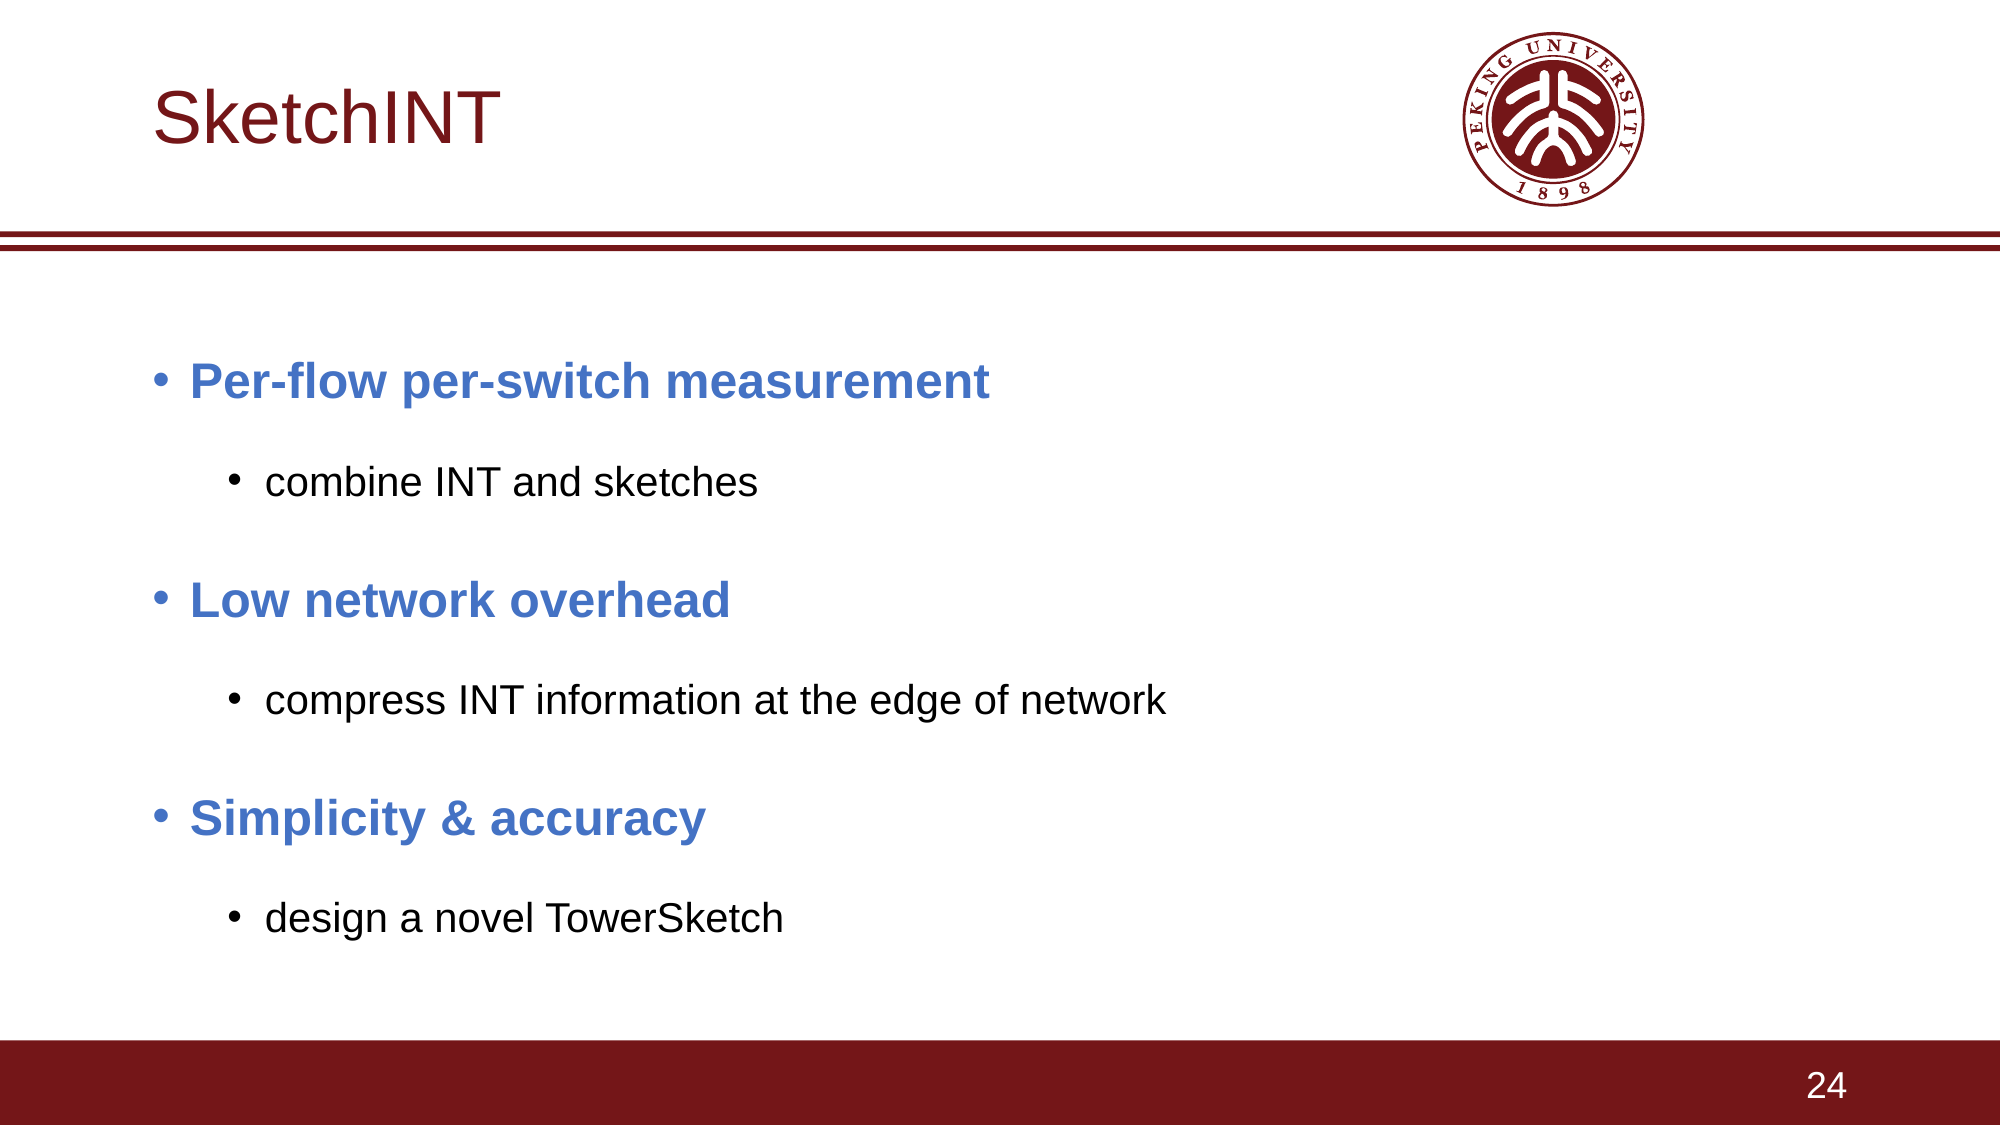

# SketchINT
Per-flow per-switch measurement
combine INT and sketches
Low network overhead
compress INT information at the edge of network
Simplicity & accuracy
design a novel TowerSketch

24